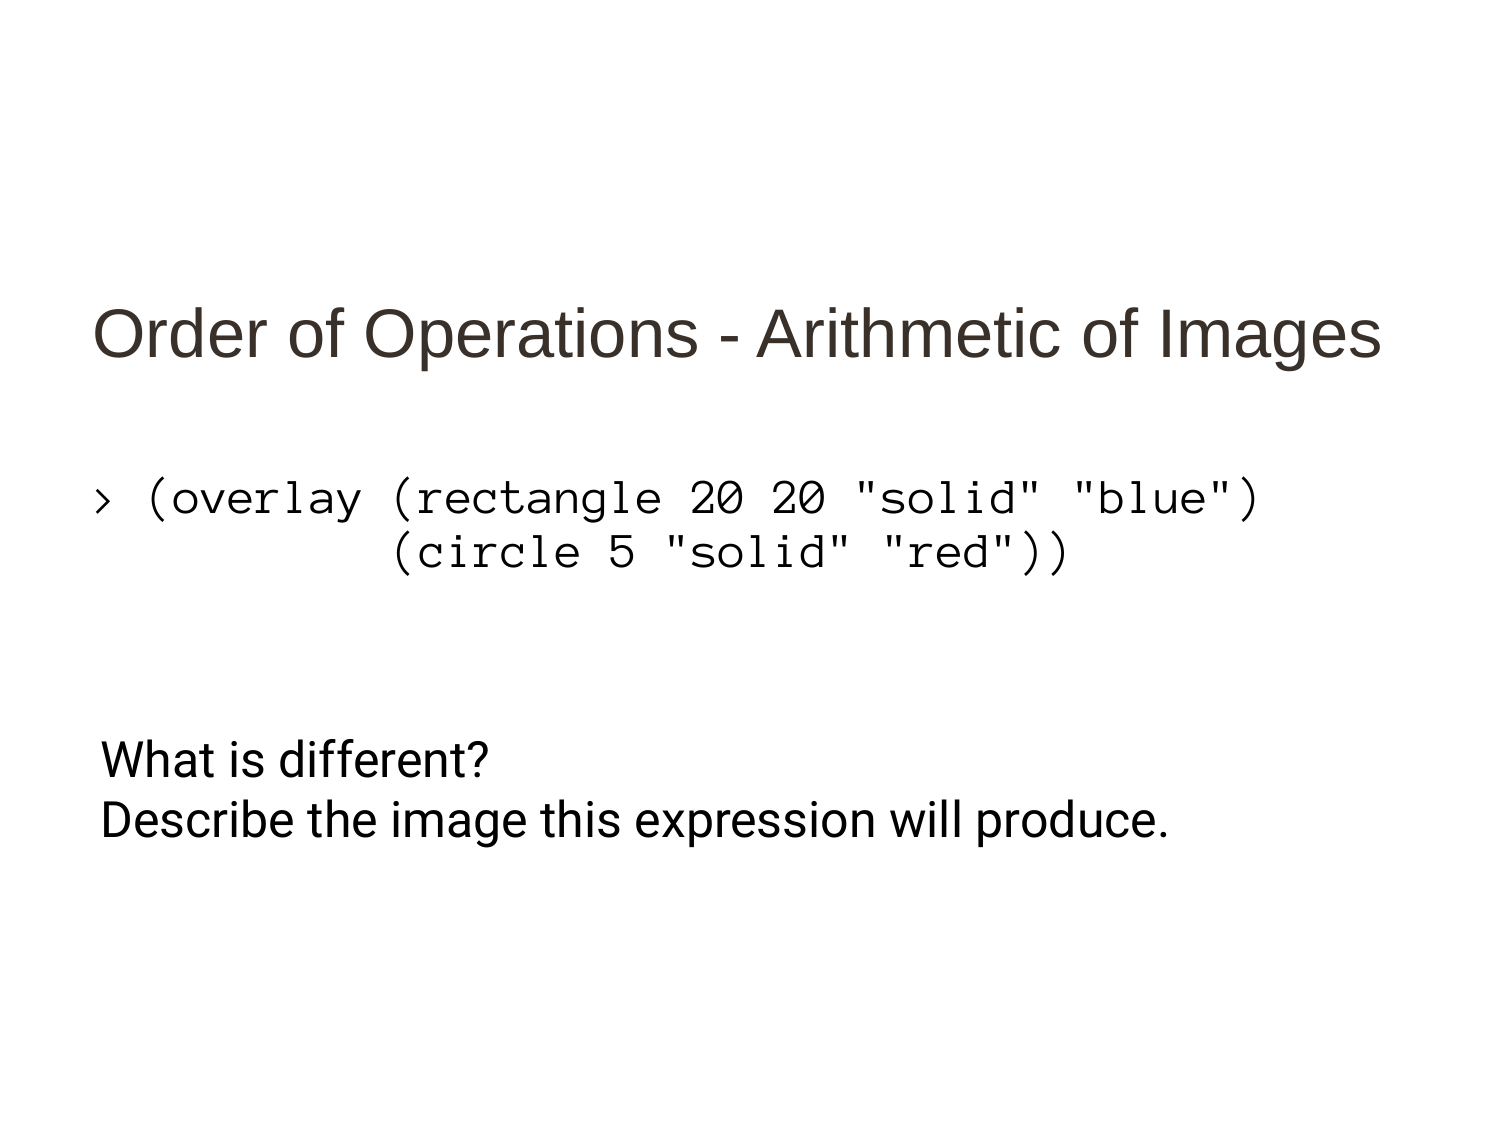

# Order of Operations - Arithmetic of Images
> (overlay (rectangle 20 20 "solid" "blue")
(circle 5 "solid" "red"))

What is different?
Describe the image this expression will produce.